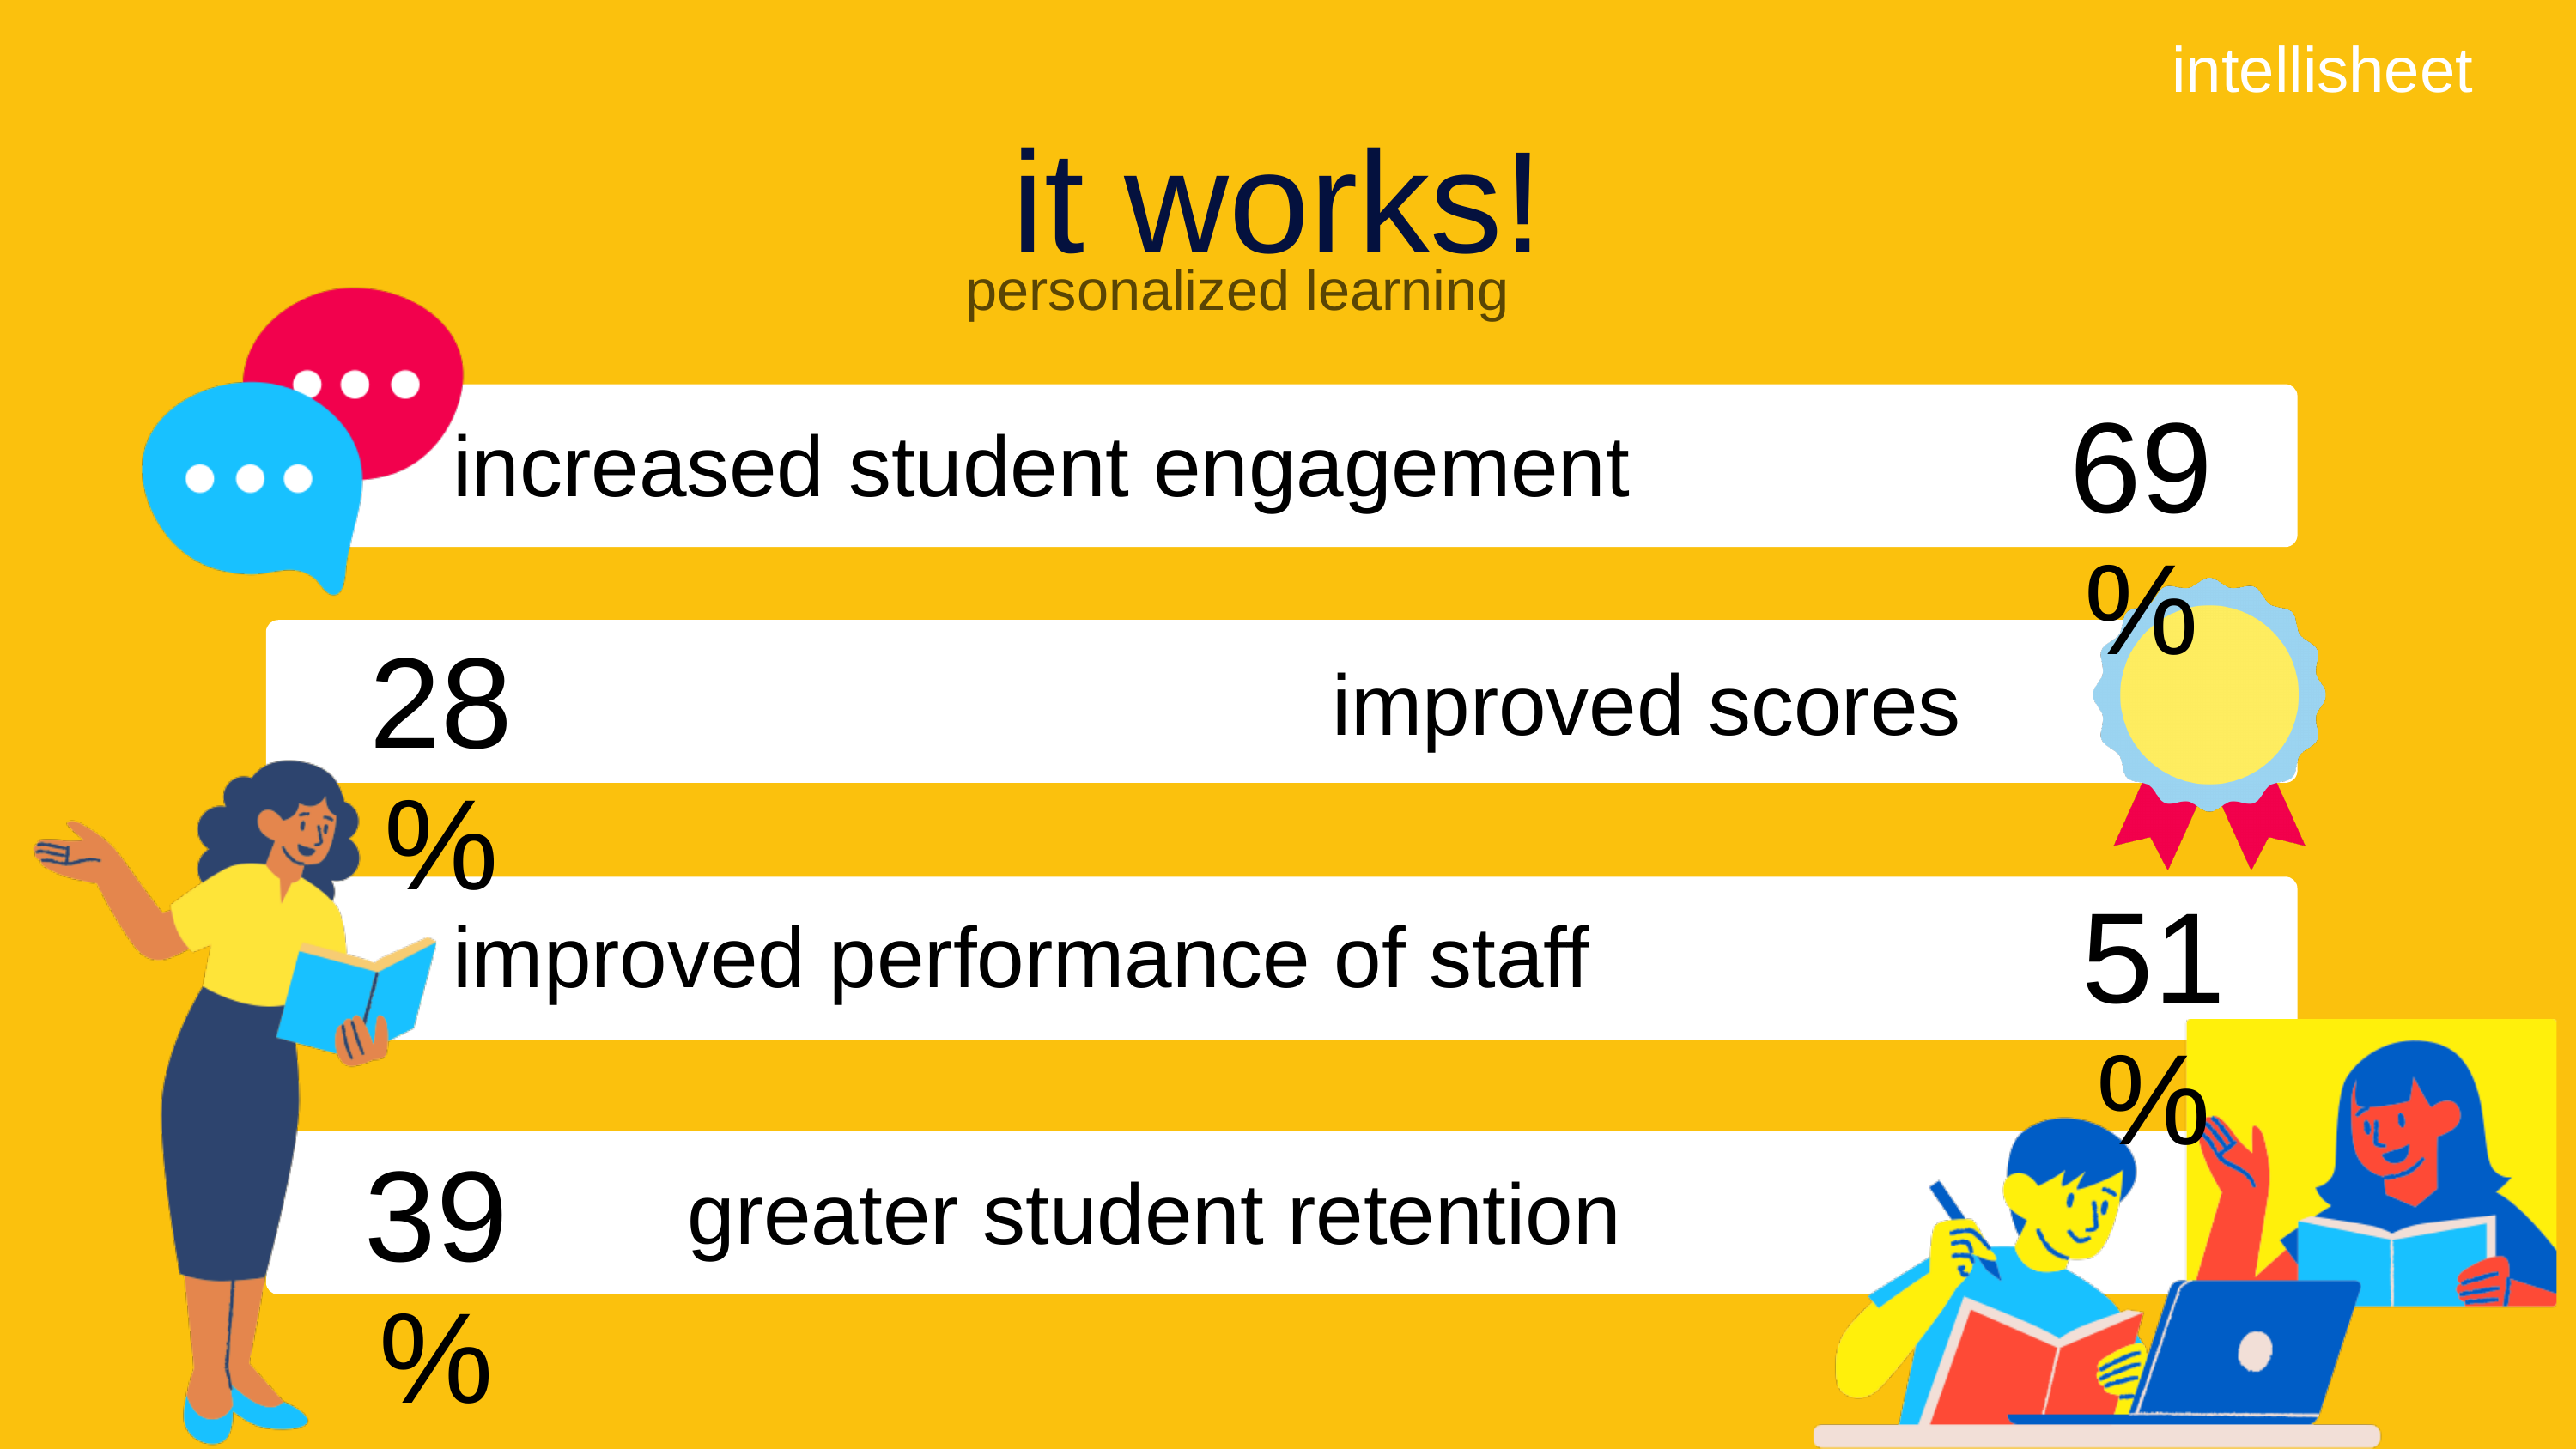

intellisheet
it works!
personalized learning

69%
 increased student engagement

28%
 improved scores

51%
 improved performance of staff

39%
greater student retention